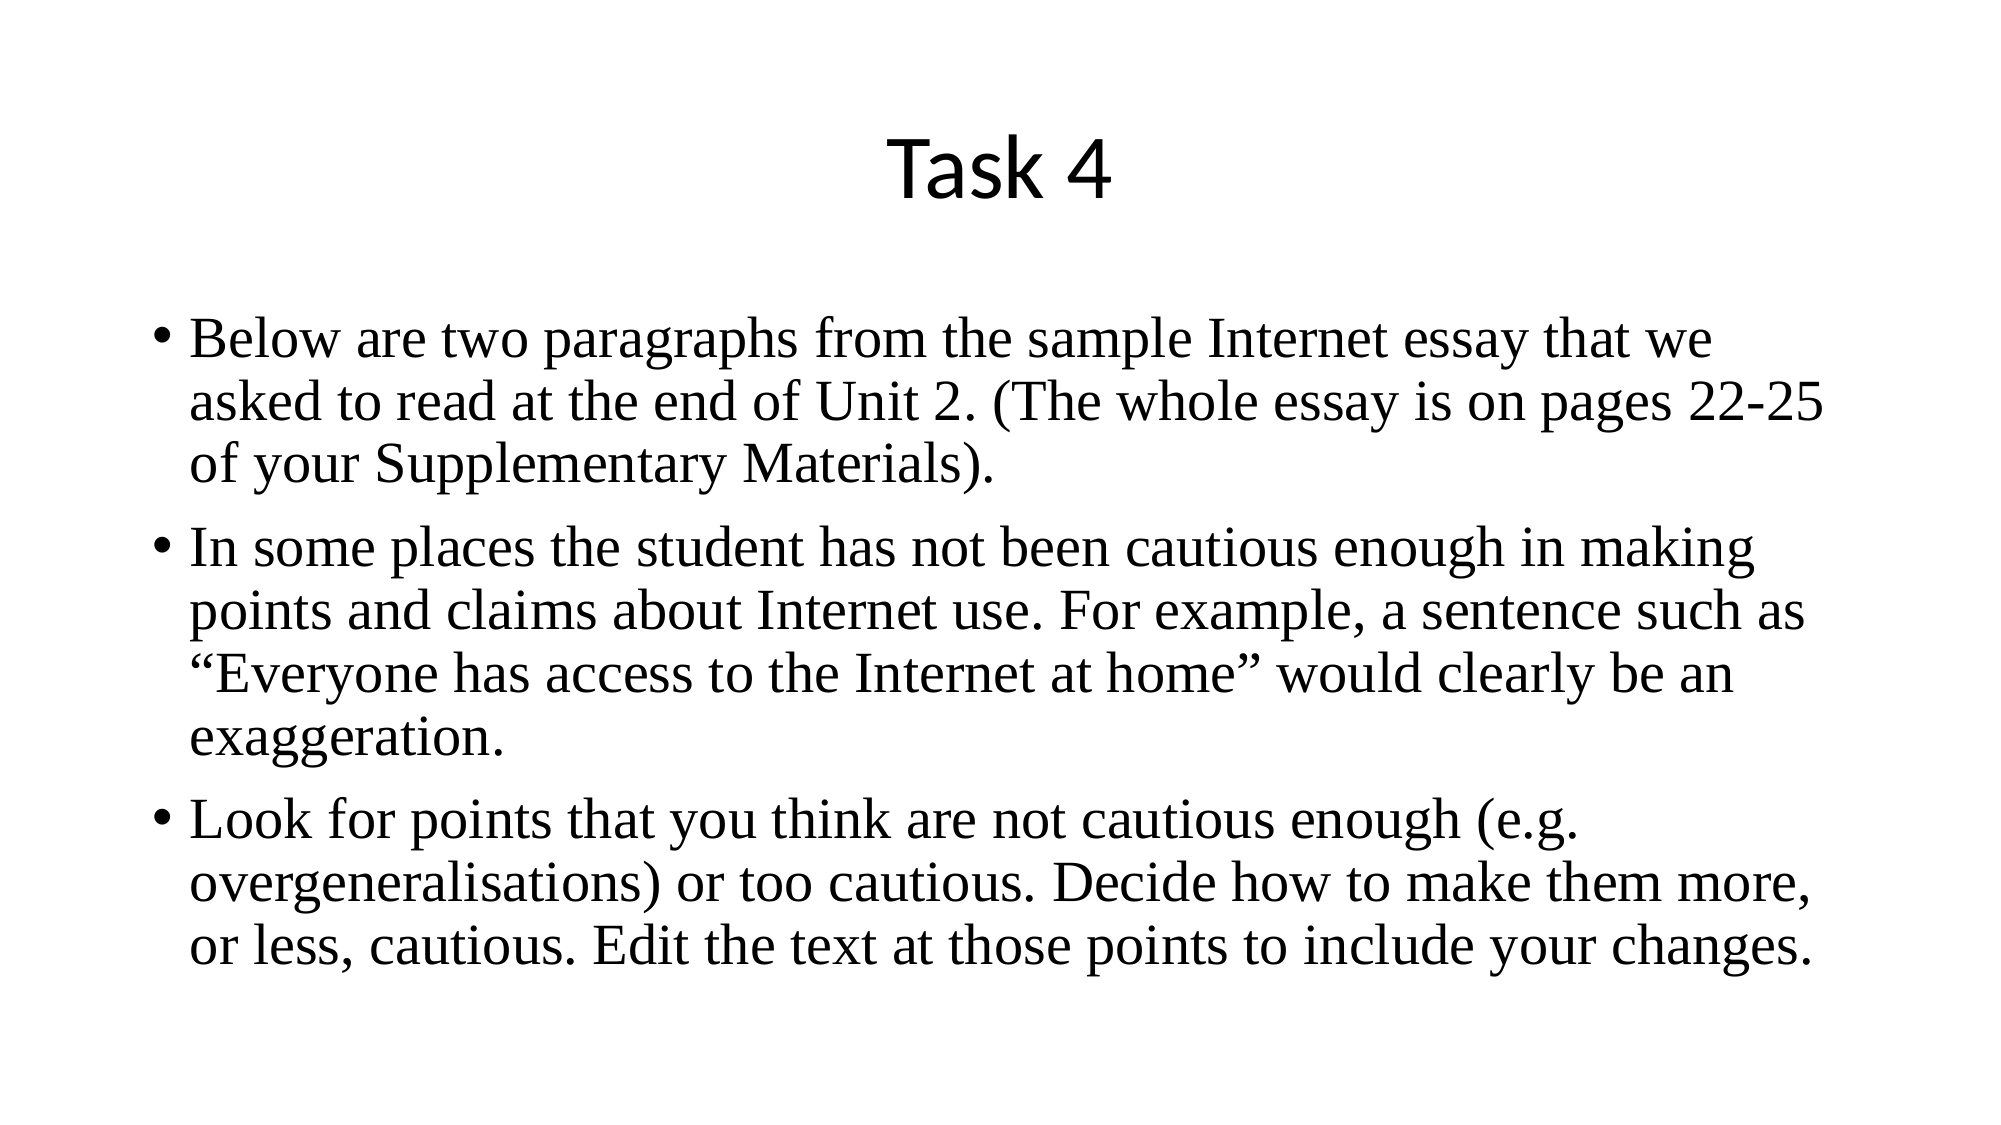

# Task 4
Below are two paragraphs from the sample Internet essay that we asked to read at the end of Unit 2. (The whole essay is on pages 22-25 of your Supplementary Materials).
In some places the student has not been cautious enough in making points and claims about Internet use. For example, a sentence such as “Everyone has access to the Internet at home” would clearly be an exaggeration.
Look for points that you think are not cautious enough (e.g. overgeneralisations) or too cautious. Decide how to make them more, or less, cautious. Edit the text at those points to include your changes.